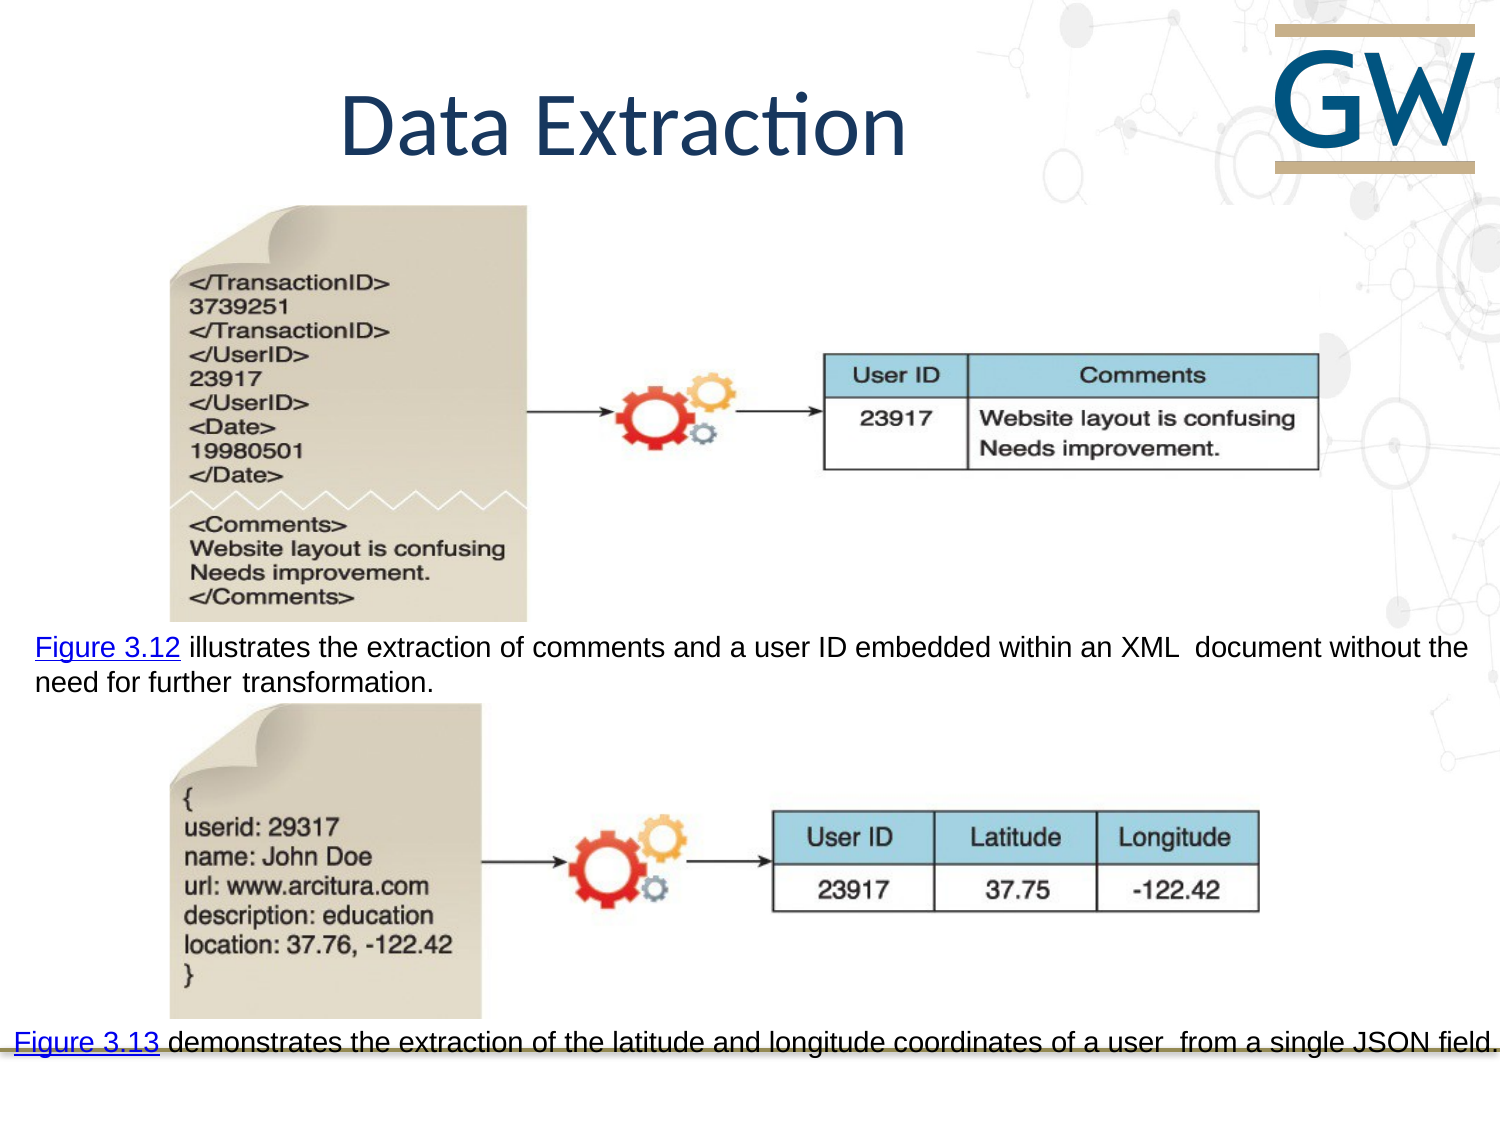

# Data Extraction

Figure 3.12 illustrates the extraction of comments and a user ID embedded within an XML  document without the need for further transformation.

Figure 3.13 demonstrates the extraction of the latitude and longitude coordinates of a user  from a single JSON field.